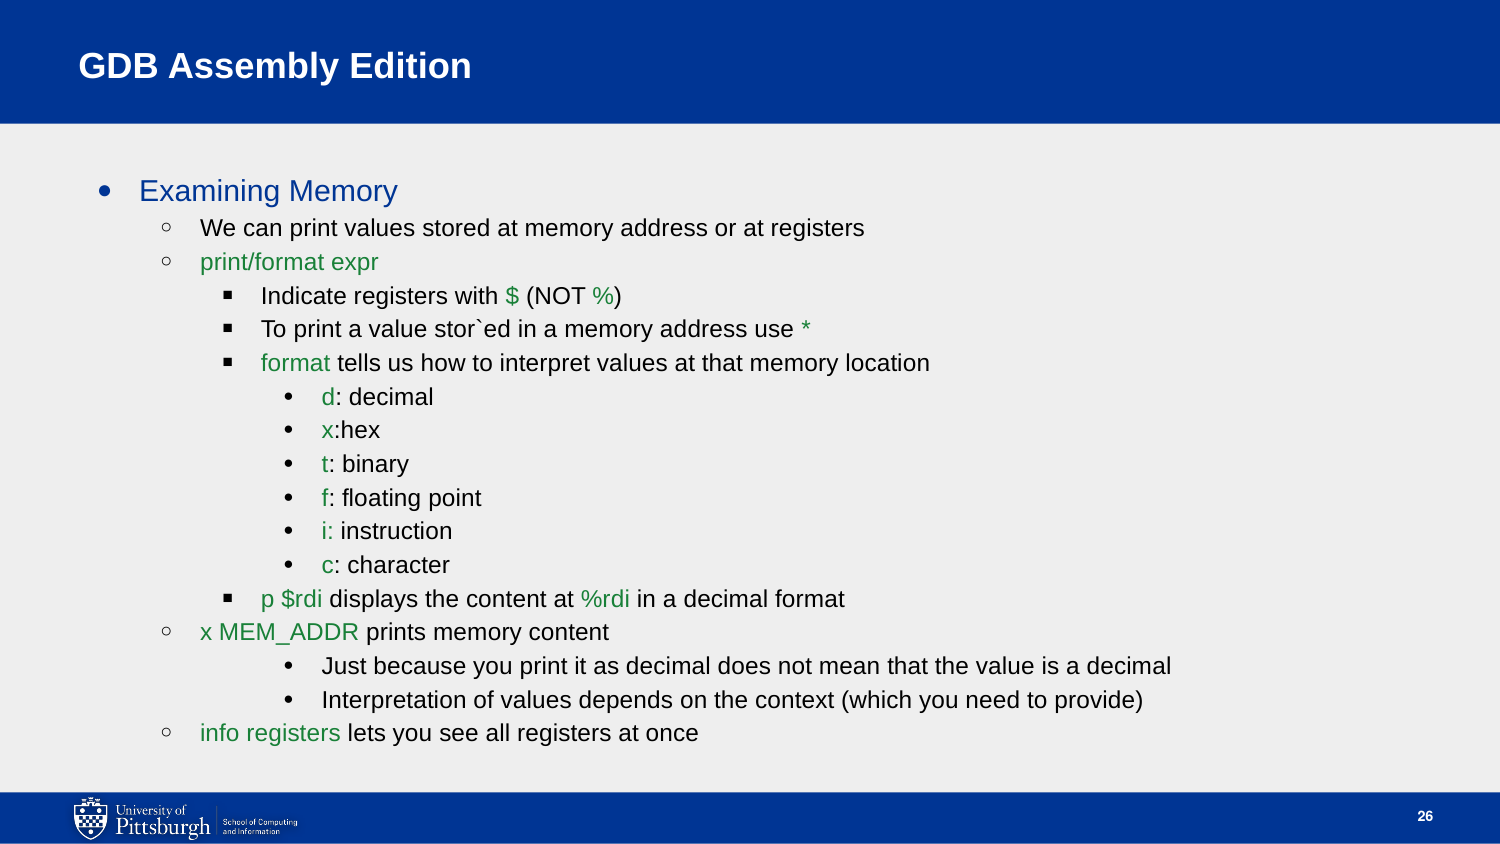

# GDB Assembly Edition
Examining Memory
We can print values stored at memory address or at registers
print/format expr
Indicate registers with $ (NOT %)
To print a value stor`ed in a memory address use *
format tells us how to interpret values at that memory location
d: decimal
x:hex
t: binary
f: floating point
i: instruction
c: character
p $rdi displays the content at %rdi in a decimal format
x MEM_ADDR prints memory content
Just because you print it as decimal does not mean that the value is a decimal
Interpretation of values depends on the context (which you need to provide)
info registers lets you see all registers at once
26